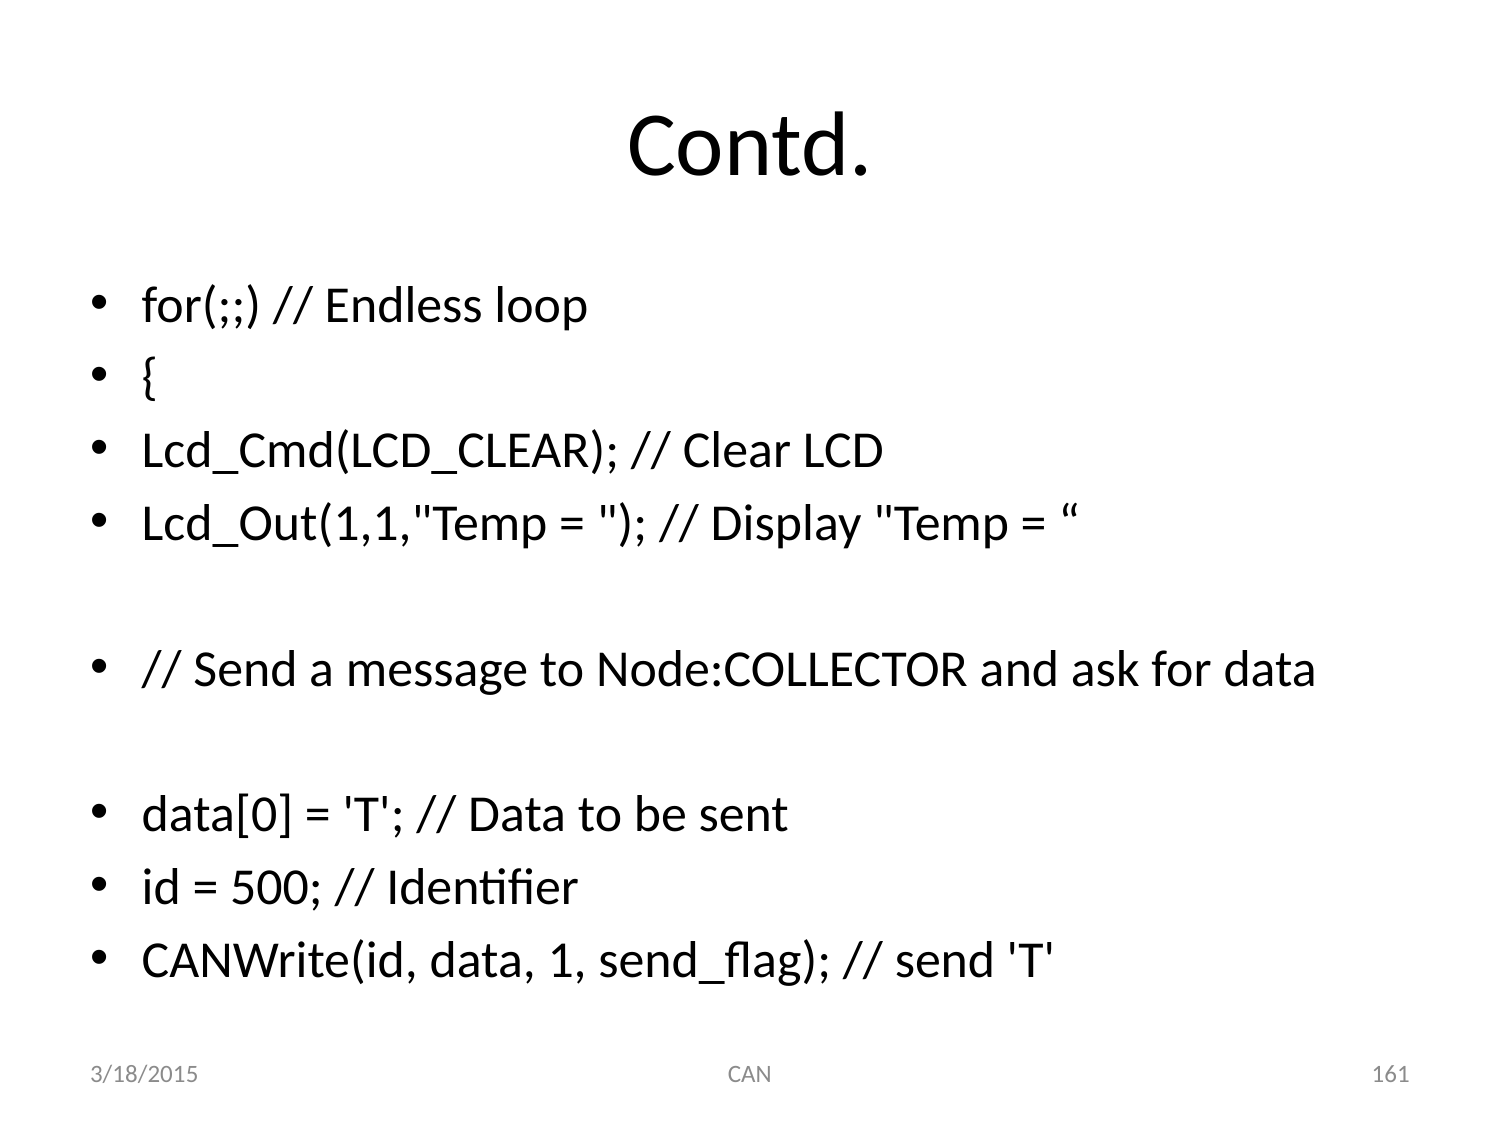

# Contd.
for(;;) // Endless loop
{
Lcd_Cmd(LCD_CLEAR); // Clear LCD
Lcd_Out(1,1,"Temp = "); // Display "Temp = “

// Send a message to Node:COLLECTOR and ask for data

data[0] = 'T'; // Data to be sent
id = 500; // Identifier
CANWrite(id, data, 1, send_flag); // send 'T'
3/18/2015
CAN
161